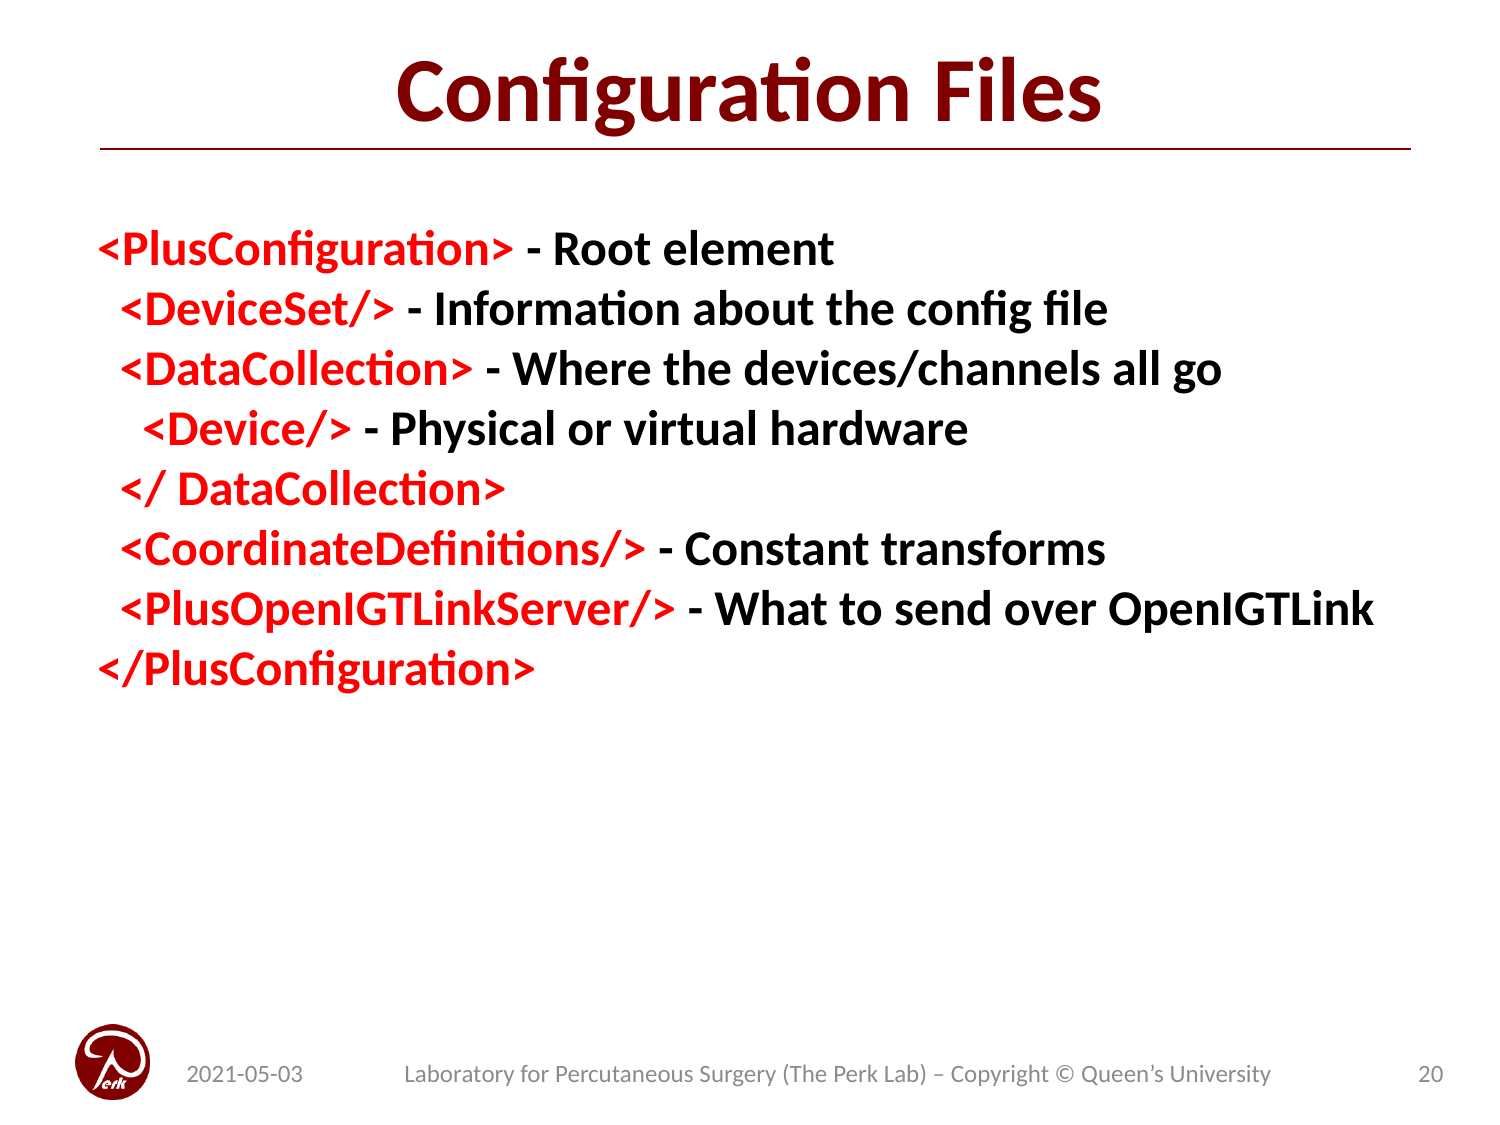

Configuration Files
<PlusConfiguration> - Root element
  <DeviceSet/> - Information about the config file
  <DataCollection> - Where the devices/channels all go
    <Device/> - Physical or virtual hardware
  </ DataCollection>
  <CoordinateDefinitions/> - Constant transforms
  <PlusOpenIGTLinkServer/> - What to send over OpenIGTLink
</PlusConfiguration>
2021-05-03
Laboratory for Percutaneous Surgery (The Perk Lab) – Copyright © Queen’s University
20